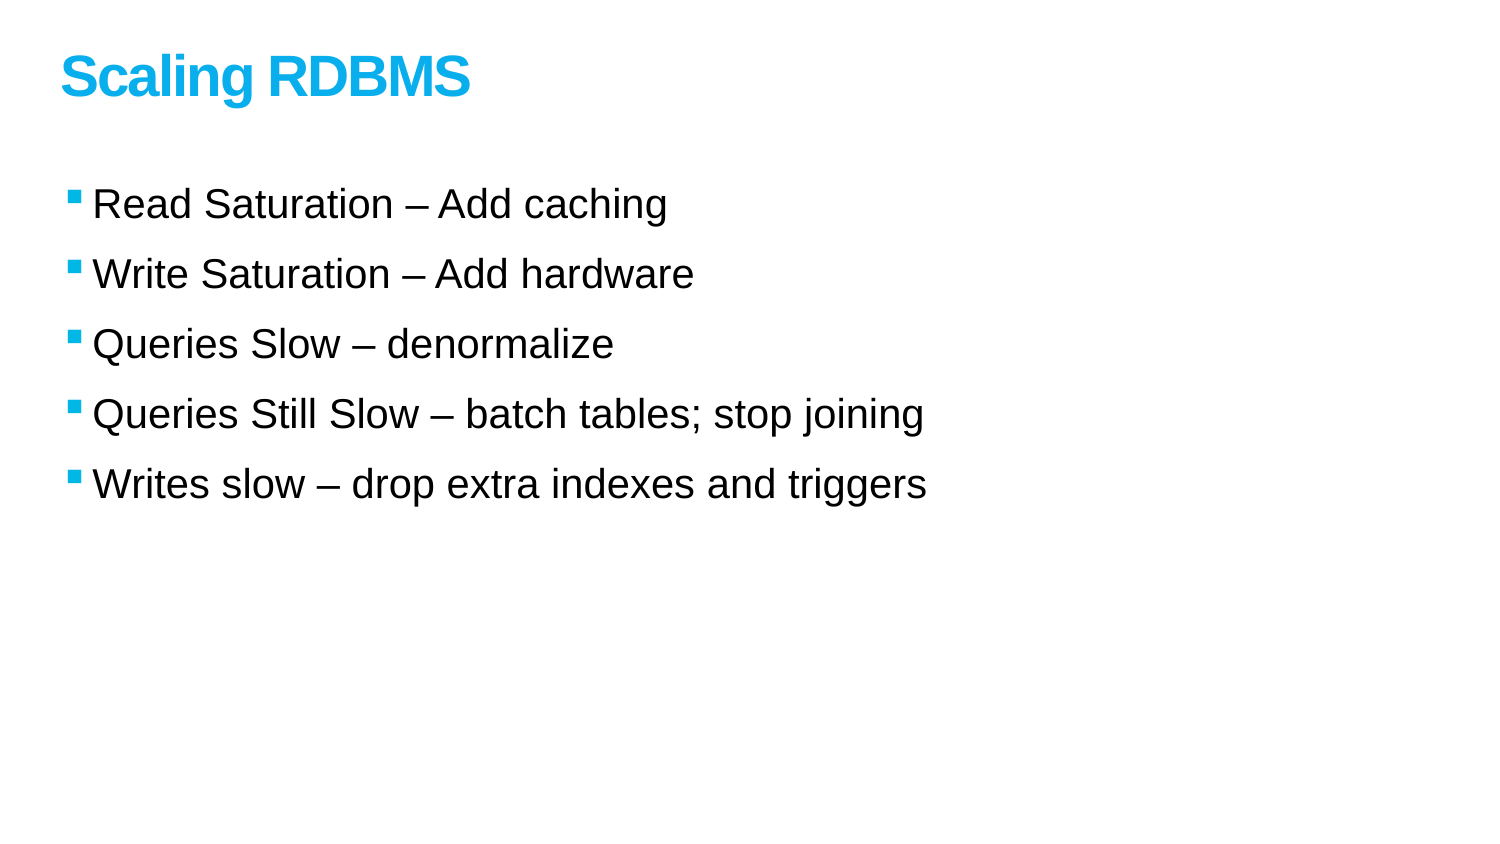

# Scaling RDBMS
Read Saturation – Add caching
Write Saturation – Add hardware
Queries Slow – denormalize
Queries Still Slow – batch tables; stop joining
Writes slow – drop extra indexes and triggers